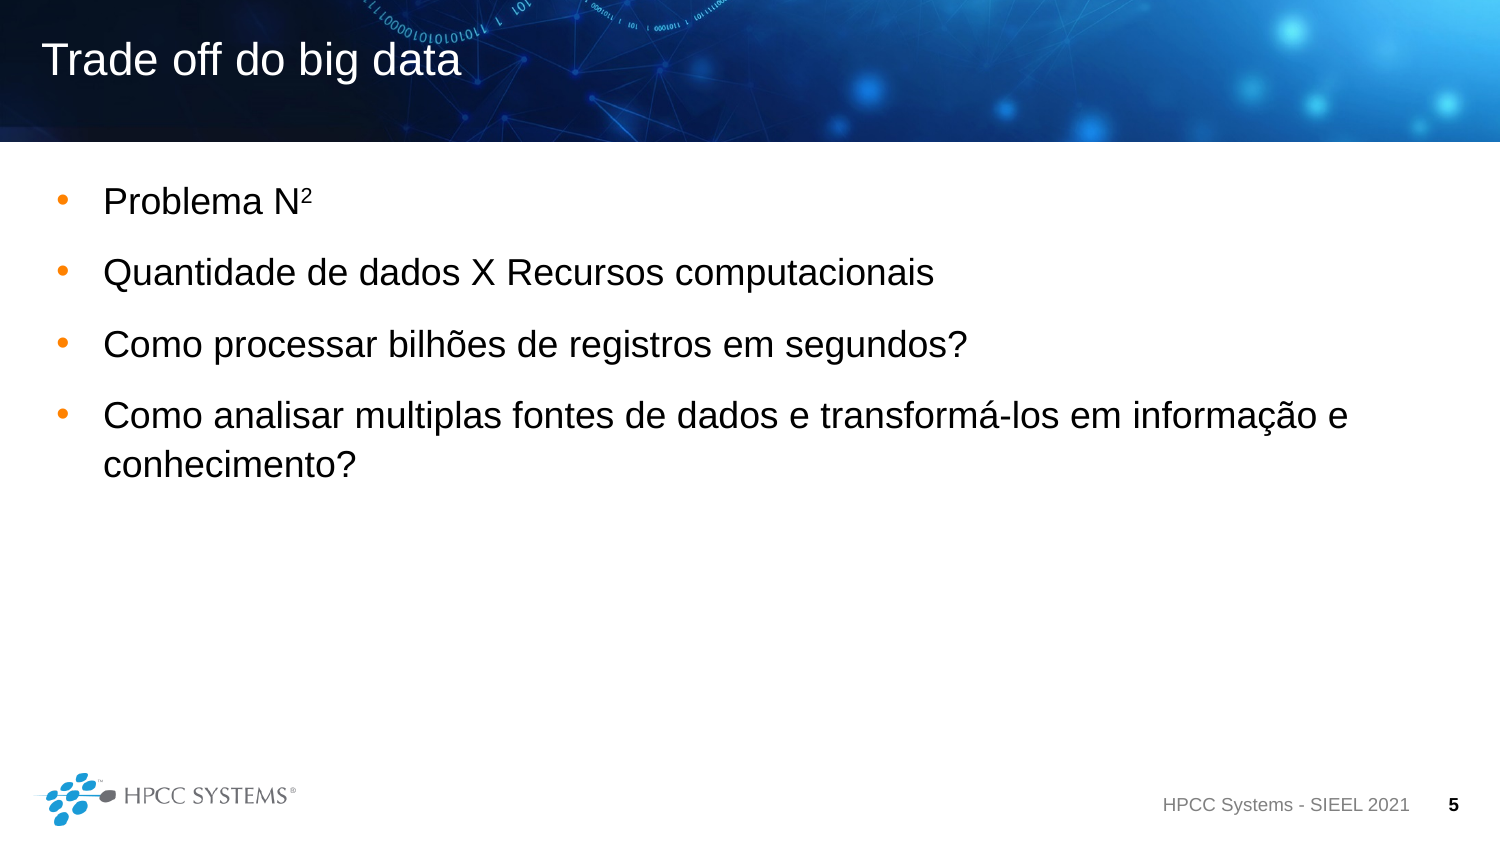

# Trade off do big data
Problema N2
Quantidade de dados X Recursos computacionais
Como processar bilhões de registros em segundos?
Como analisar multiplas fontes de dados e transformá-los em informação e conhecimento?

HPCC Systems - SIEEL 2021
5